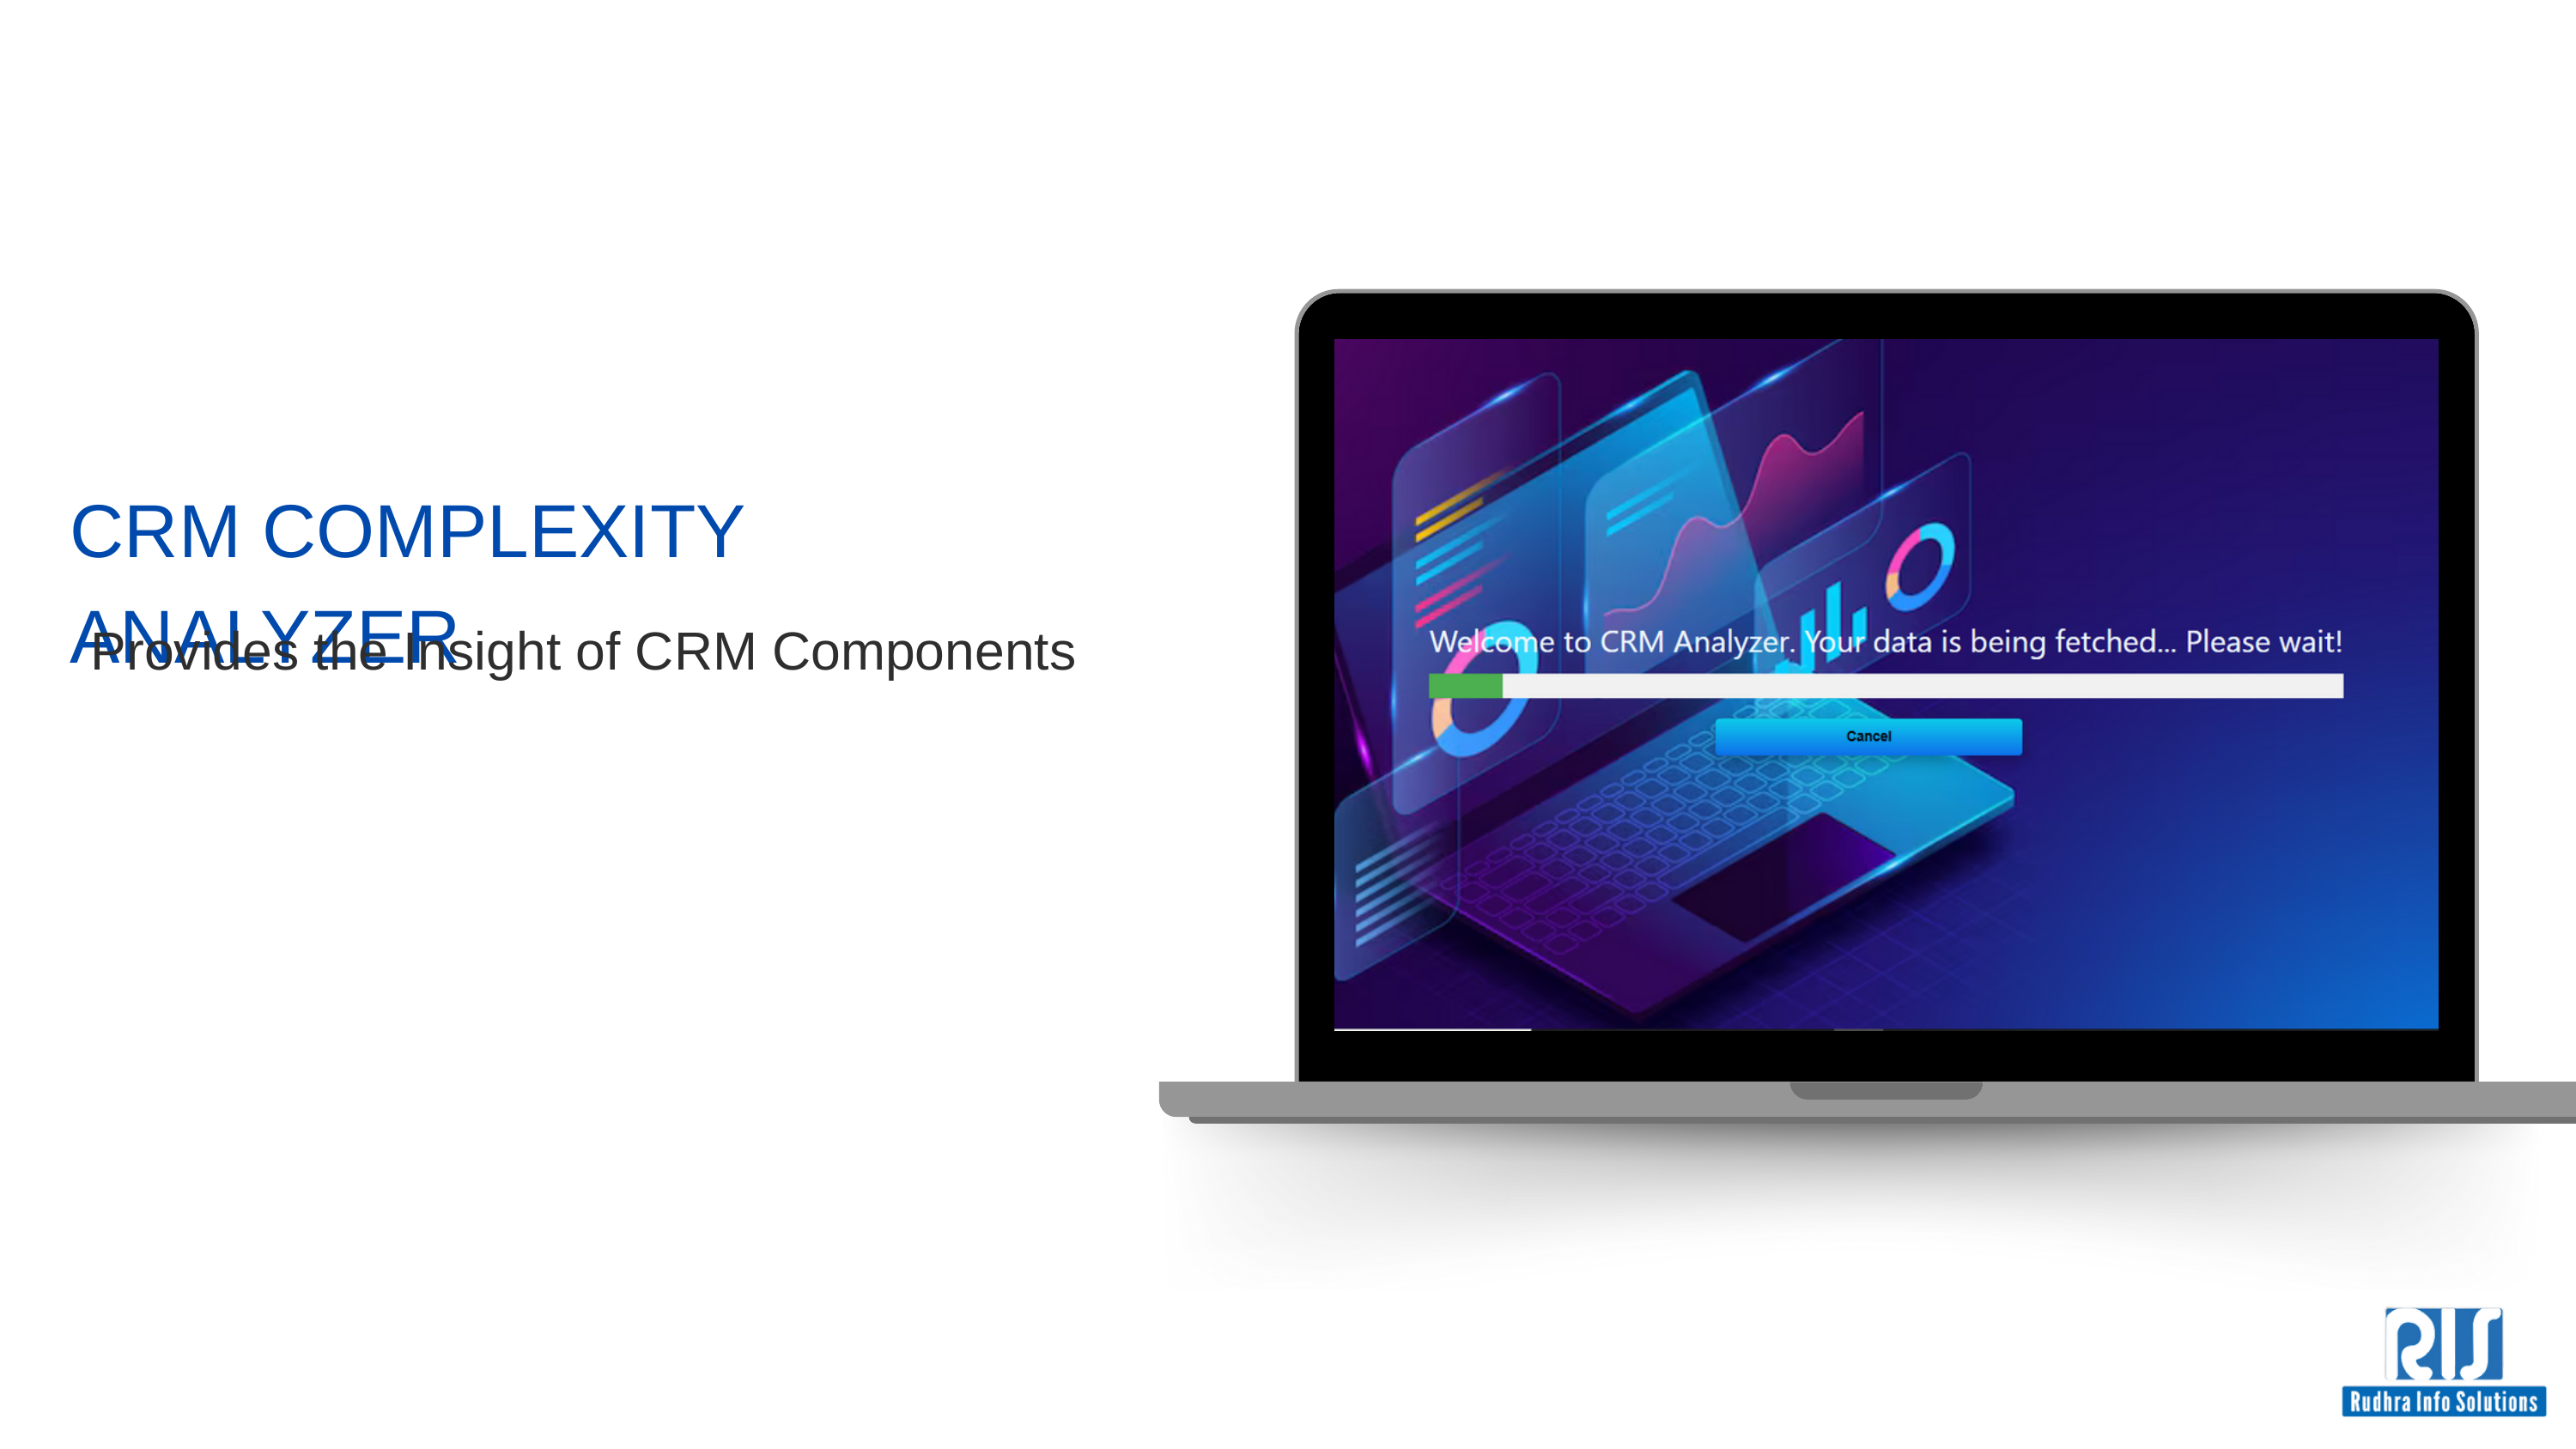

CRM COMPLEXITY ANALYZER
Provides the Insight of CRM Components